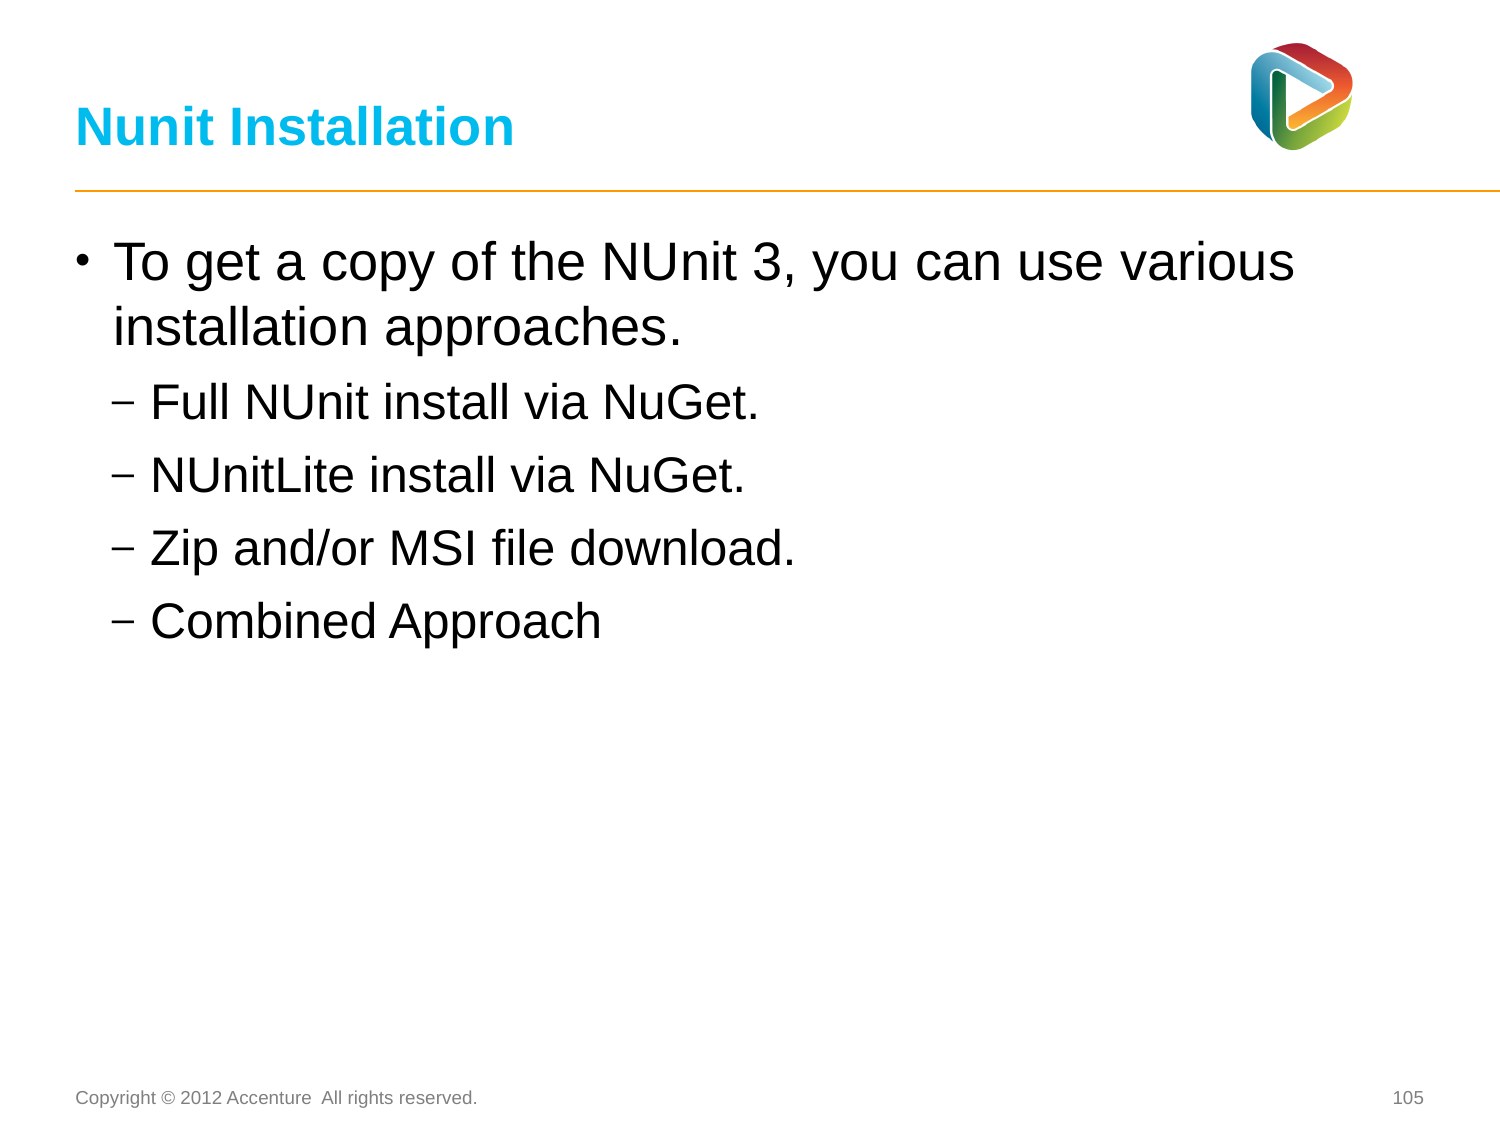

# Nunit Installation
To get a copy of the NUnit 3, you can use various installation approaches.
Full NUnit install via NuGet.
NUnitLite install via NuGet.
Zip and/or MSI file download.
Combined Approach